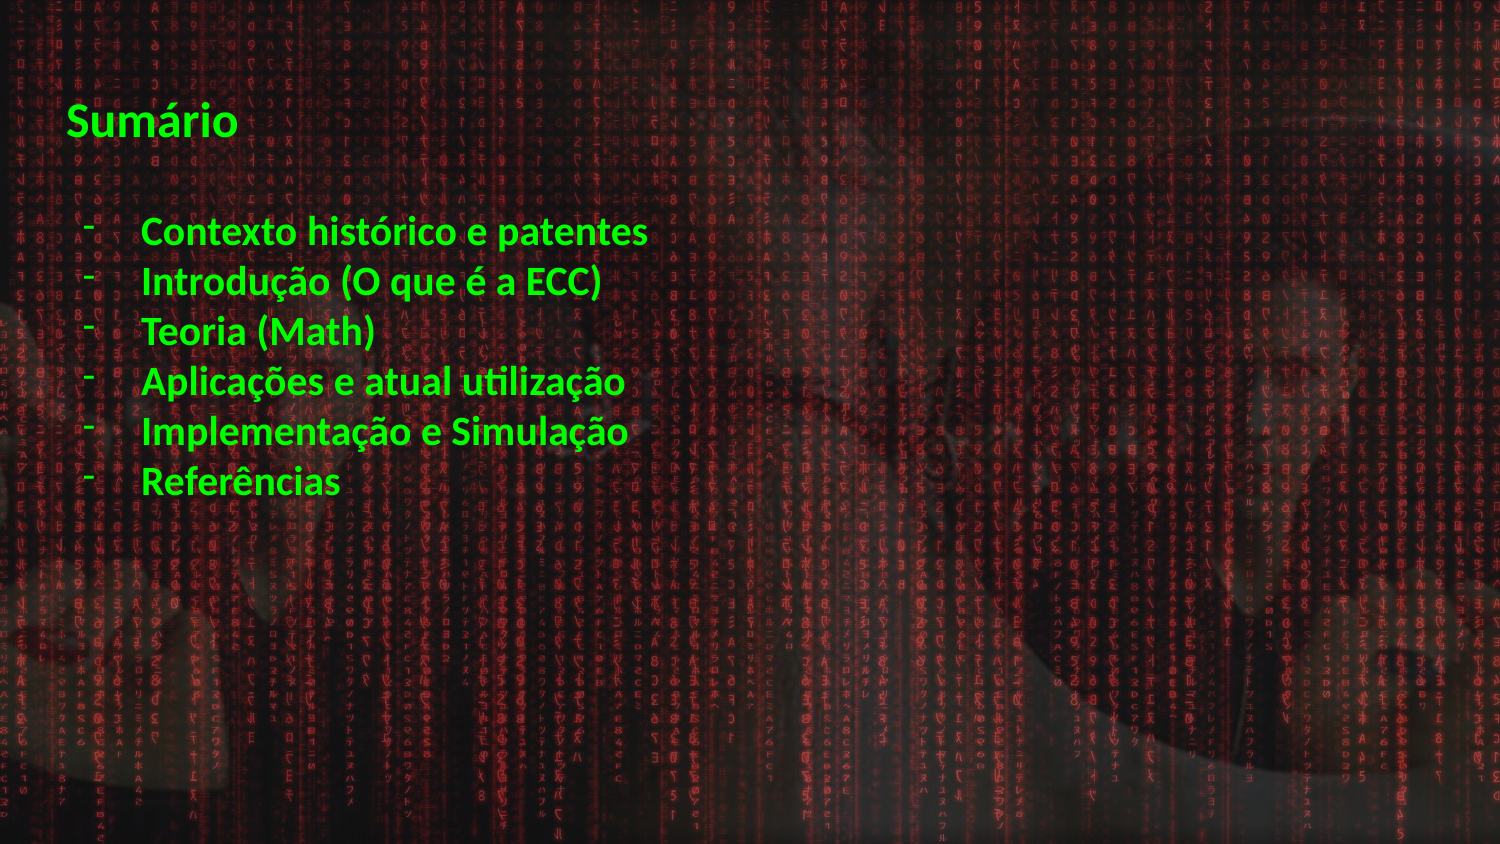

# Sumário
Contexto histórico e patentes
Introdução (O que é a ECC)
Teoria (Math)
Aplicações e atual utilização
Implementação e Simulação
Referências